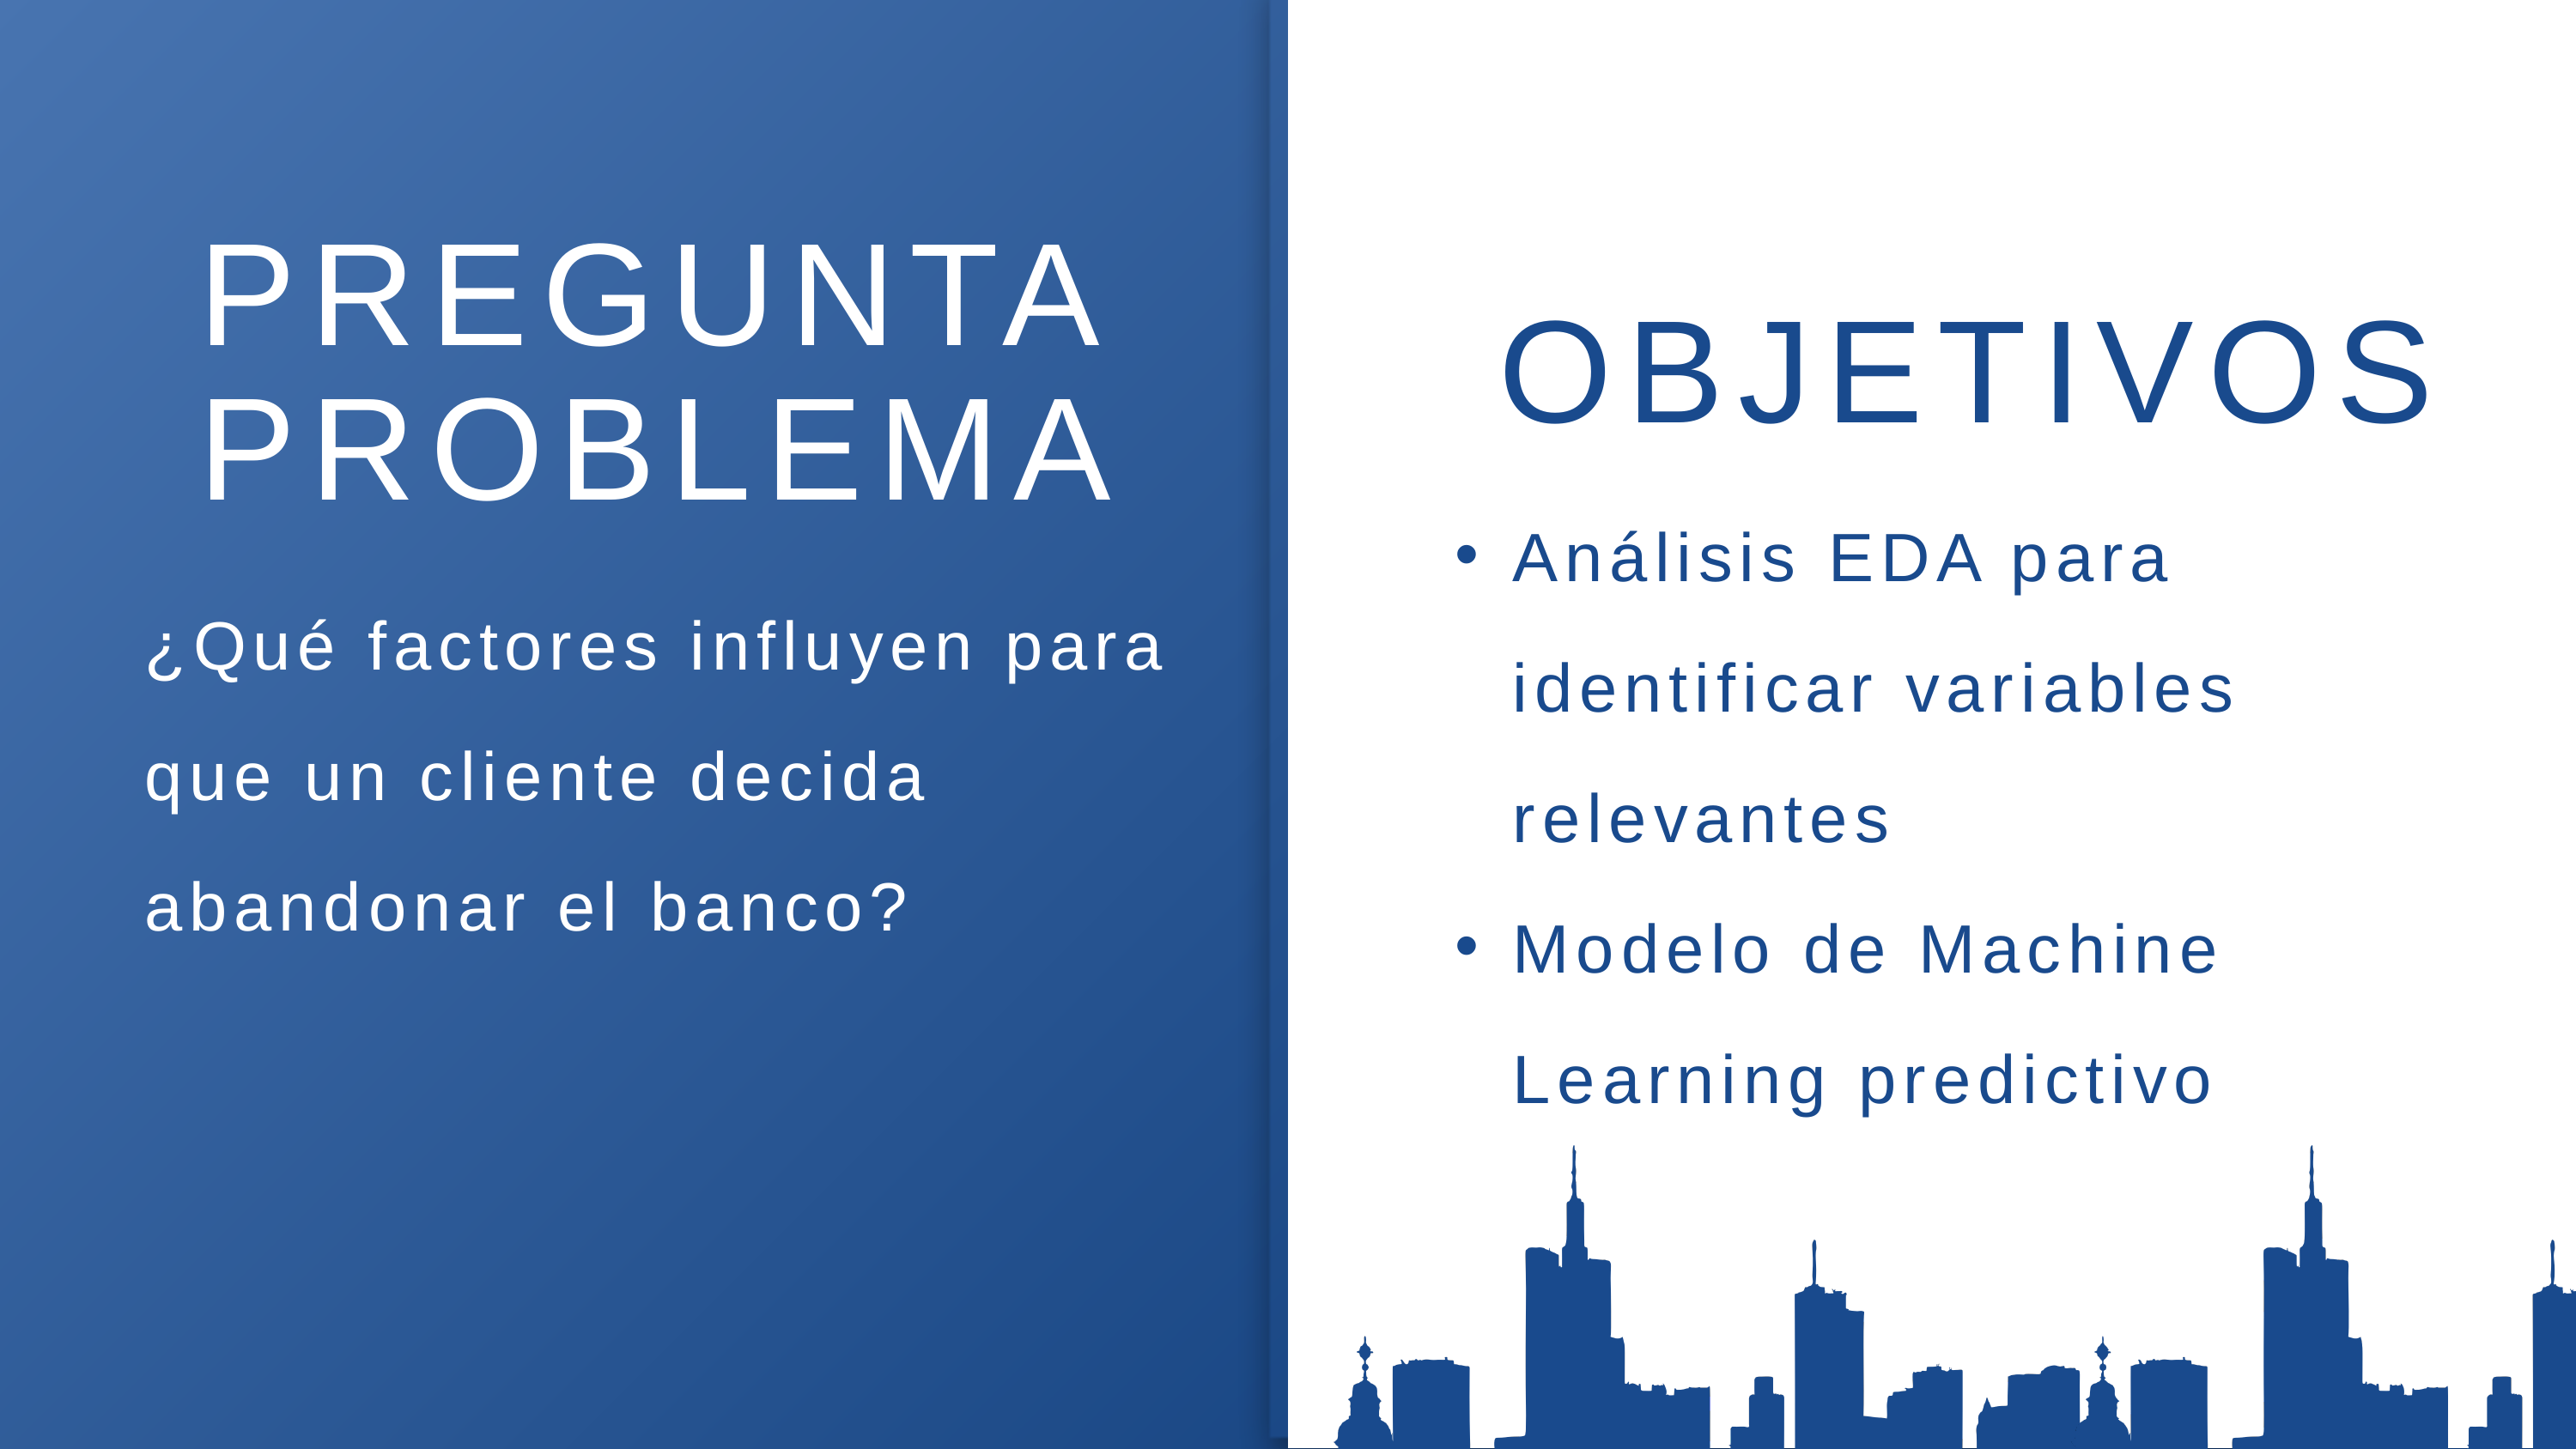

PREGUNTA PROBLEMA
OBJETIVOS
Análisis EDA para identificar variables relevantes
Modelo de Machine Learning predictivo
¿Qué factores influyen para que un cliente decida abandonar el banco?